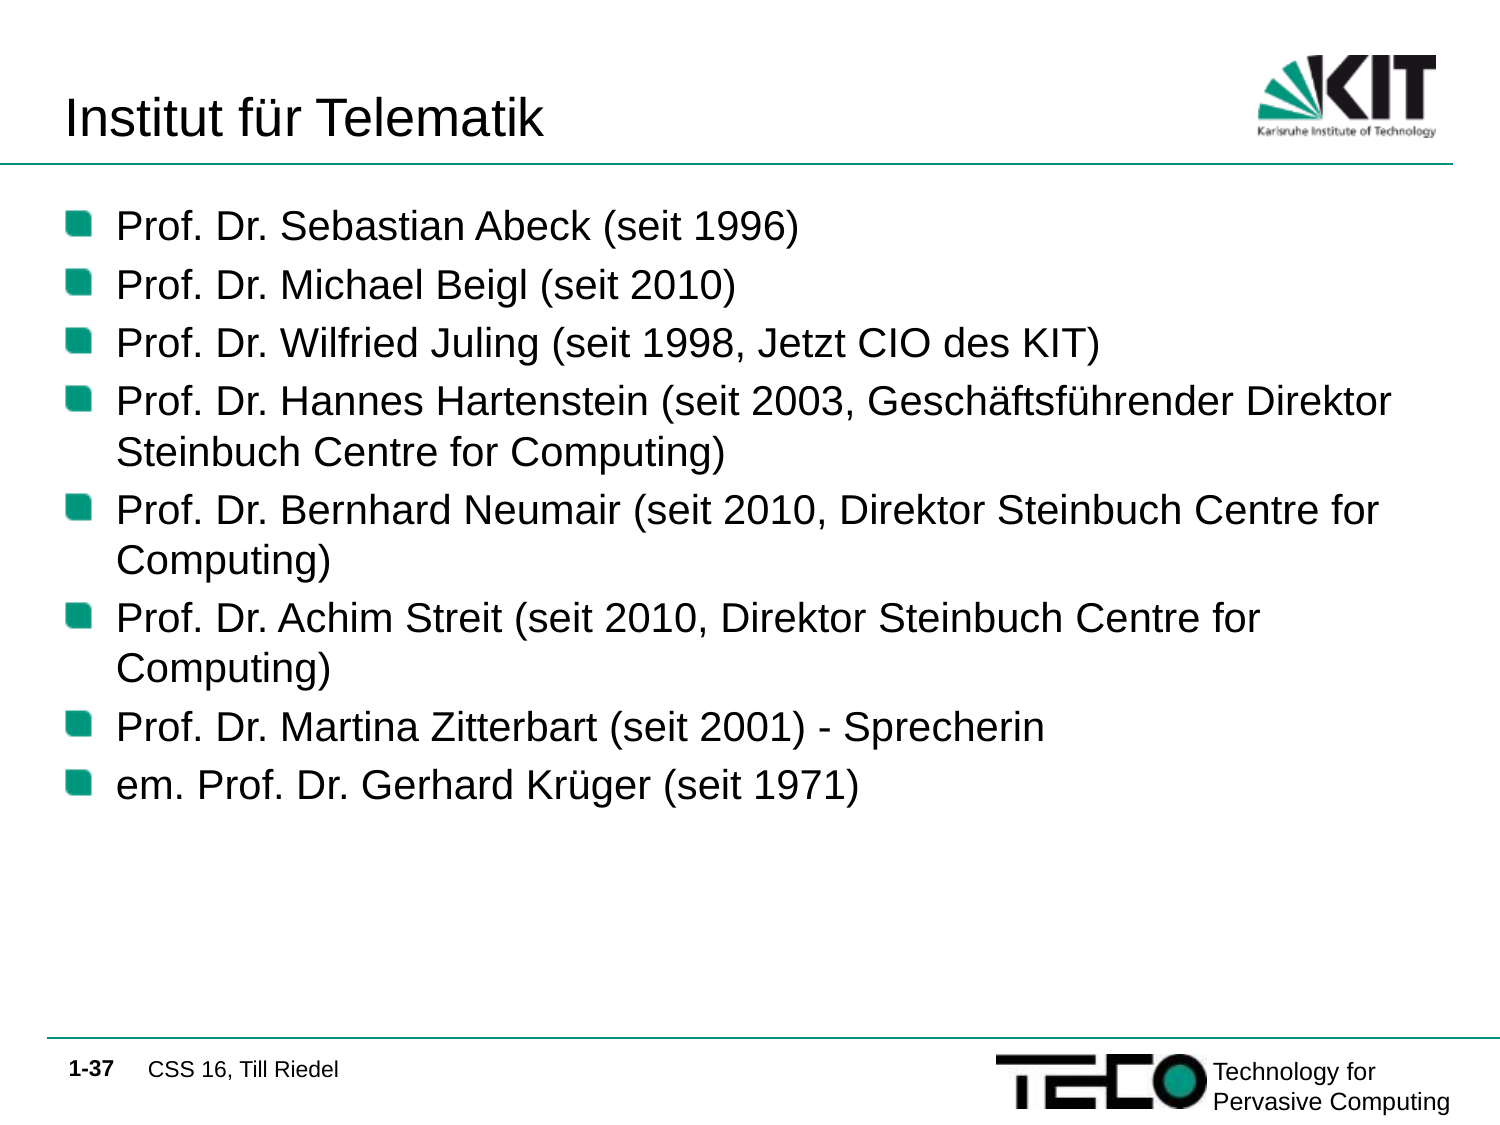

# Institut für Telematik
Prof. Dr. Sebastian Abeck (seit 1996)
Prof. Dr. Michael Beigl (seit 2010)
Prof. Dr. Wilfried Juling (seit 1998, Jetzt CIO des KIT)
Prof. Dr. Hannes Hartenstein (seit 2003, Geschäftsführender Direktor Steinbuch Centre for Computing)
Prof. Dr. Bernhard Neumair (seit 2010, Direktor Steinbuch Centre for Computing)
Prof. Dr. Achim Streit (seit 2010, Direktor Steinbuch Centre for Computing)
Prof. Dr. Martina Zitterbart (seit 2001) - Sprecherin
em. Prof. Dr. Gerhard Krüger (seit 1971)